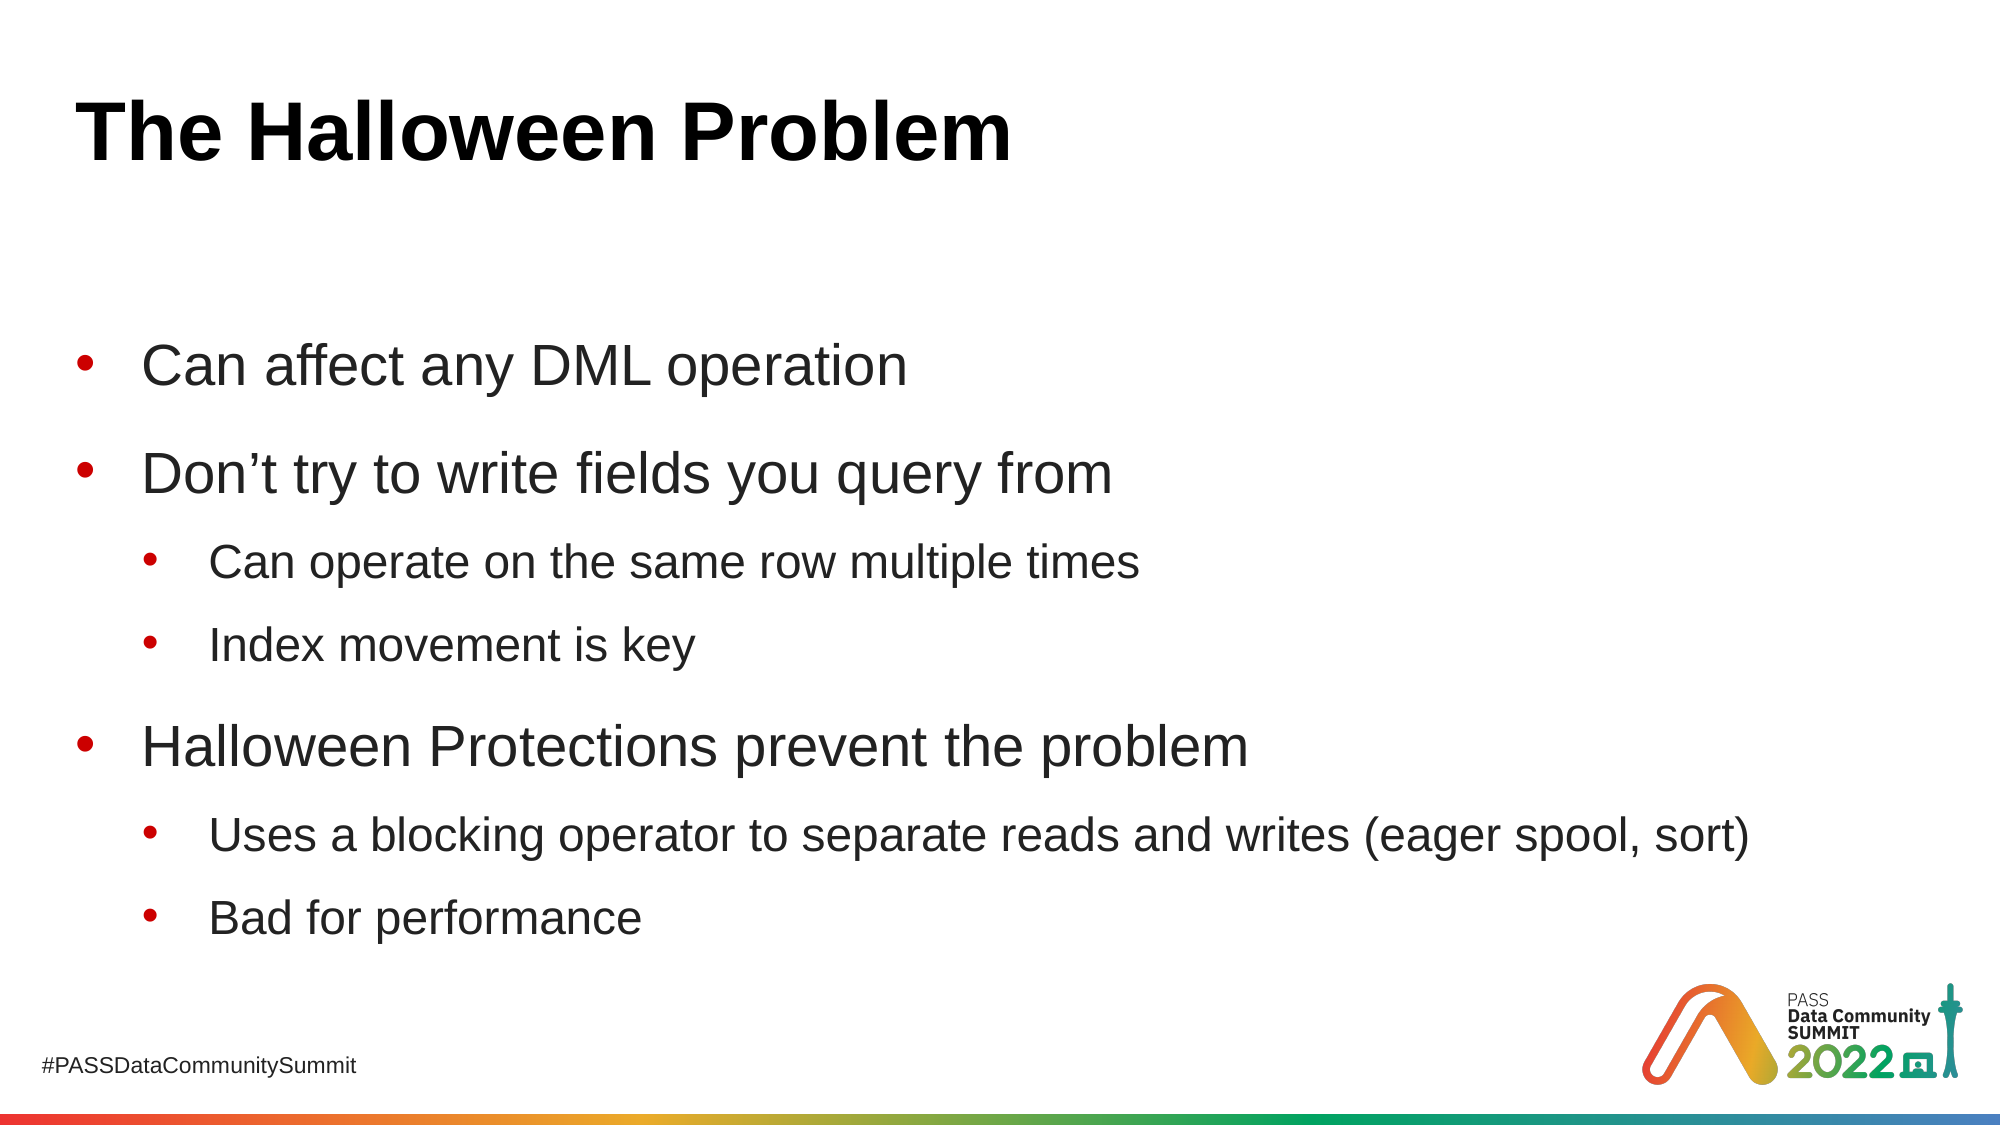

# The Halloween Problem
Can affect any DML operation
Don’t try to write fields you query from
Can operate on the same row multiple times
Index movement is key
Halloween Protections prevent the problem
Uses a blocking operator to separate reads and writes (eager spool, sort)
Bad for performance